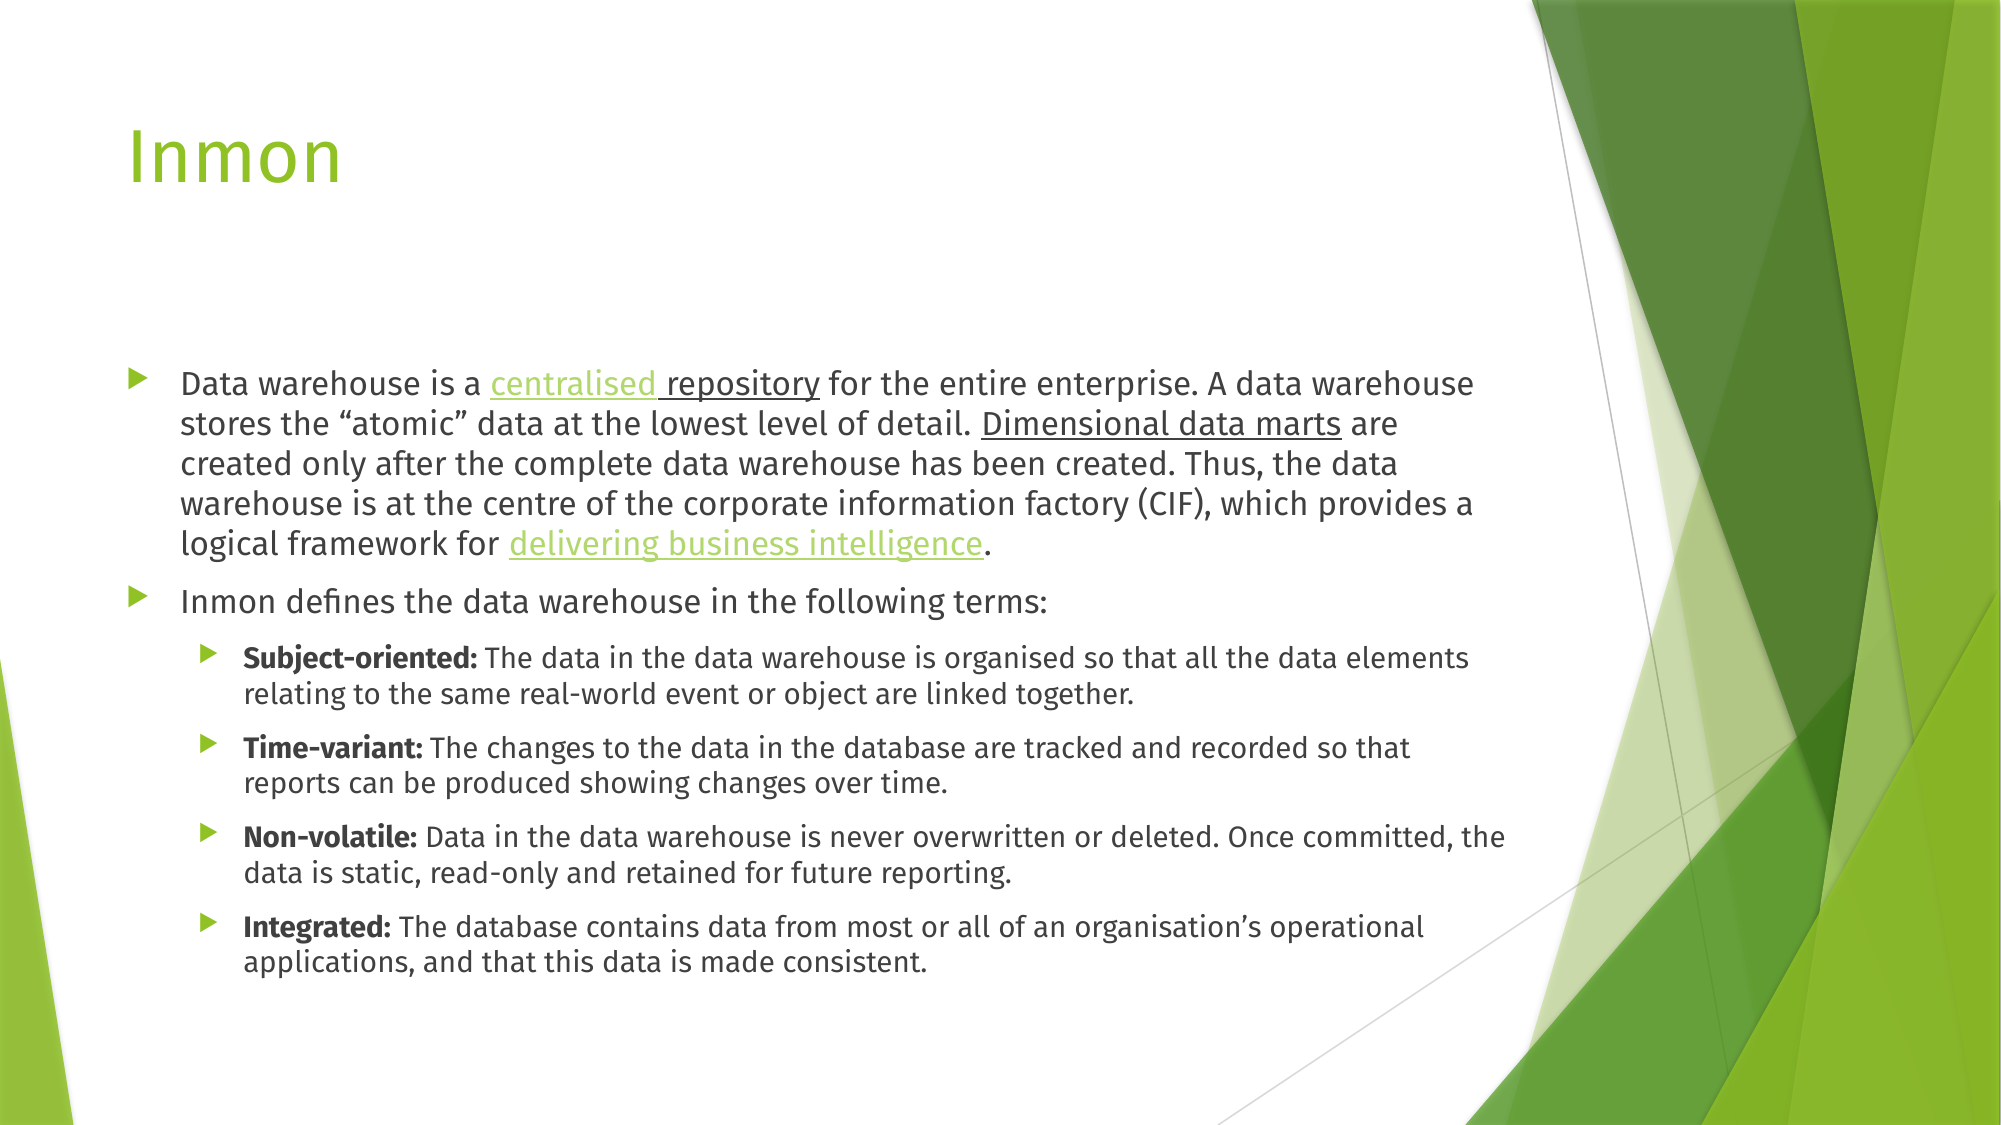

# Inmon
Data warehouse is a centralised repository for the entire enterprise. A data warehouse stores the “atomic” data at the lowest level of detail. Dimensional data marts are created only after the complete data warehouse has been created. Thus, the data warehouse is at the centre of the corporate information factory (CIF), which provides a logical framework for delivering business intelligence.
Inmon defines the data warehouse in the following terms:
Subject-oriented: The data in the data warehouse is organised so that all the data elements relating to the same real-world event or object are linked together.
Time-variant: The changes to the data in the database are tracked and recorded so that reports can be produced showing changes over time.
Non-volatile: Data in the data warehouse is never overwritten or deleted. Once committed, the data is static, read-only and retained for future reporting.
Integrated: The database contains data from most or all of an organisation’s operational applications, and that this data is made consistent.